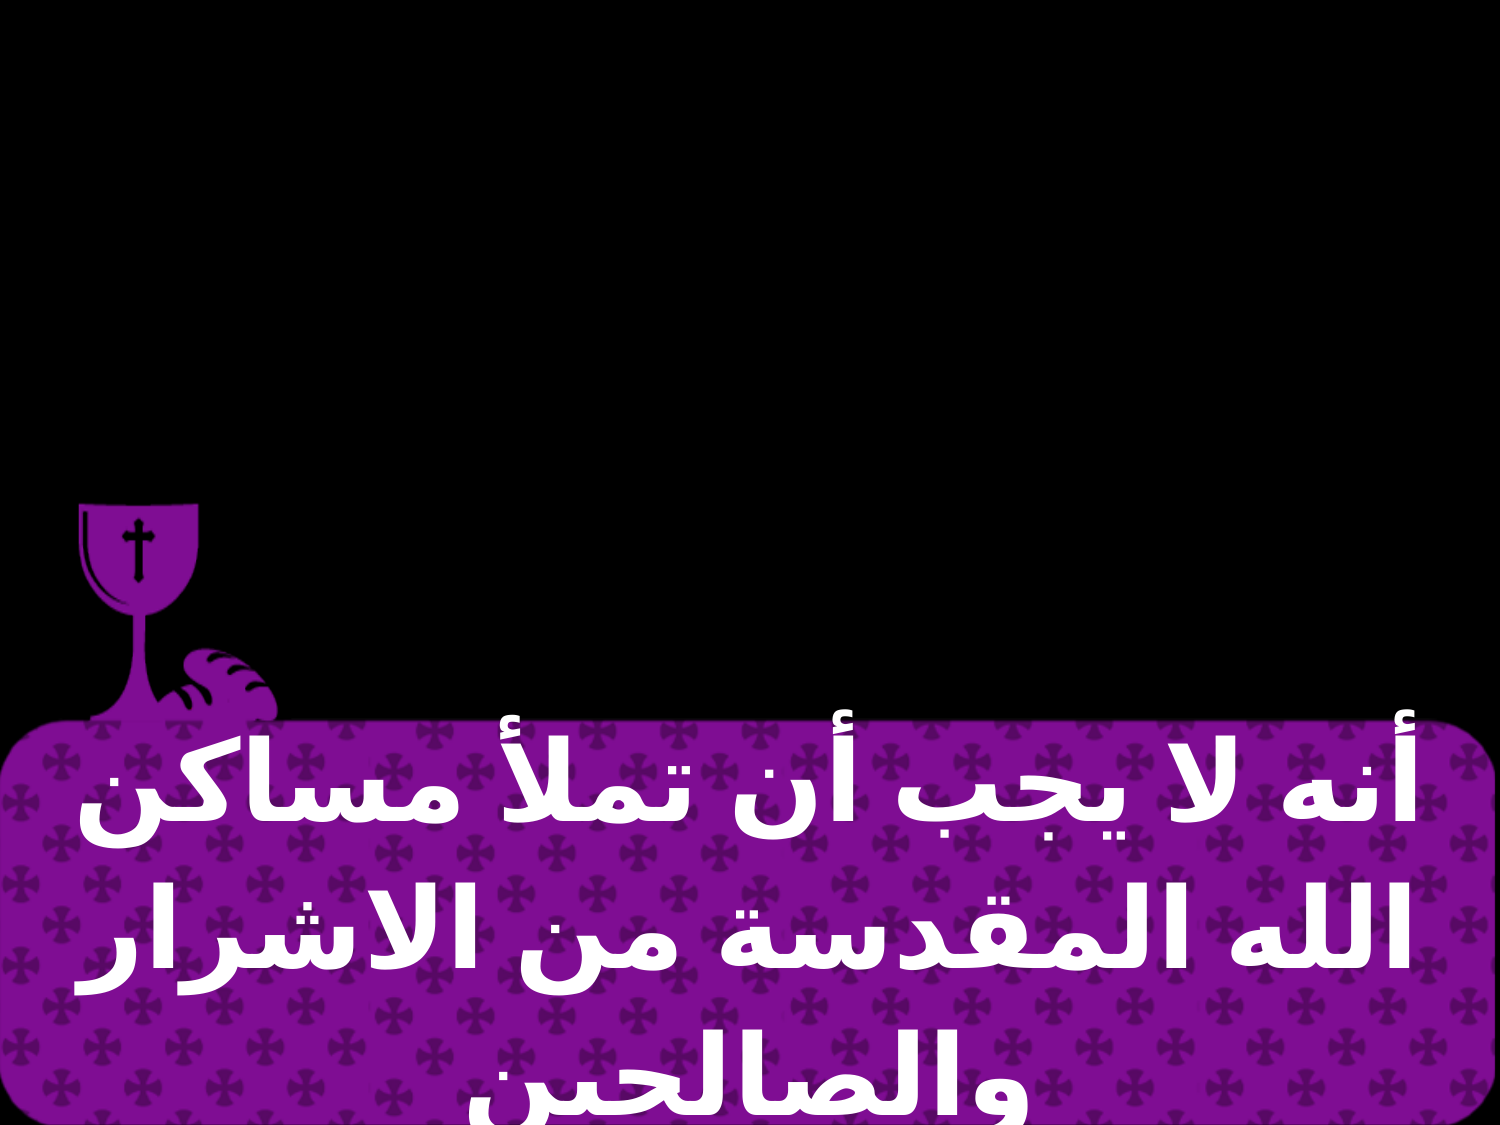

| أنه لا يجب أن تملأ مساكن الله المقدسة من الاشرار والصالحين |
| --- |